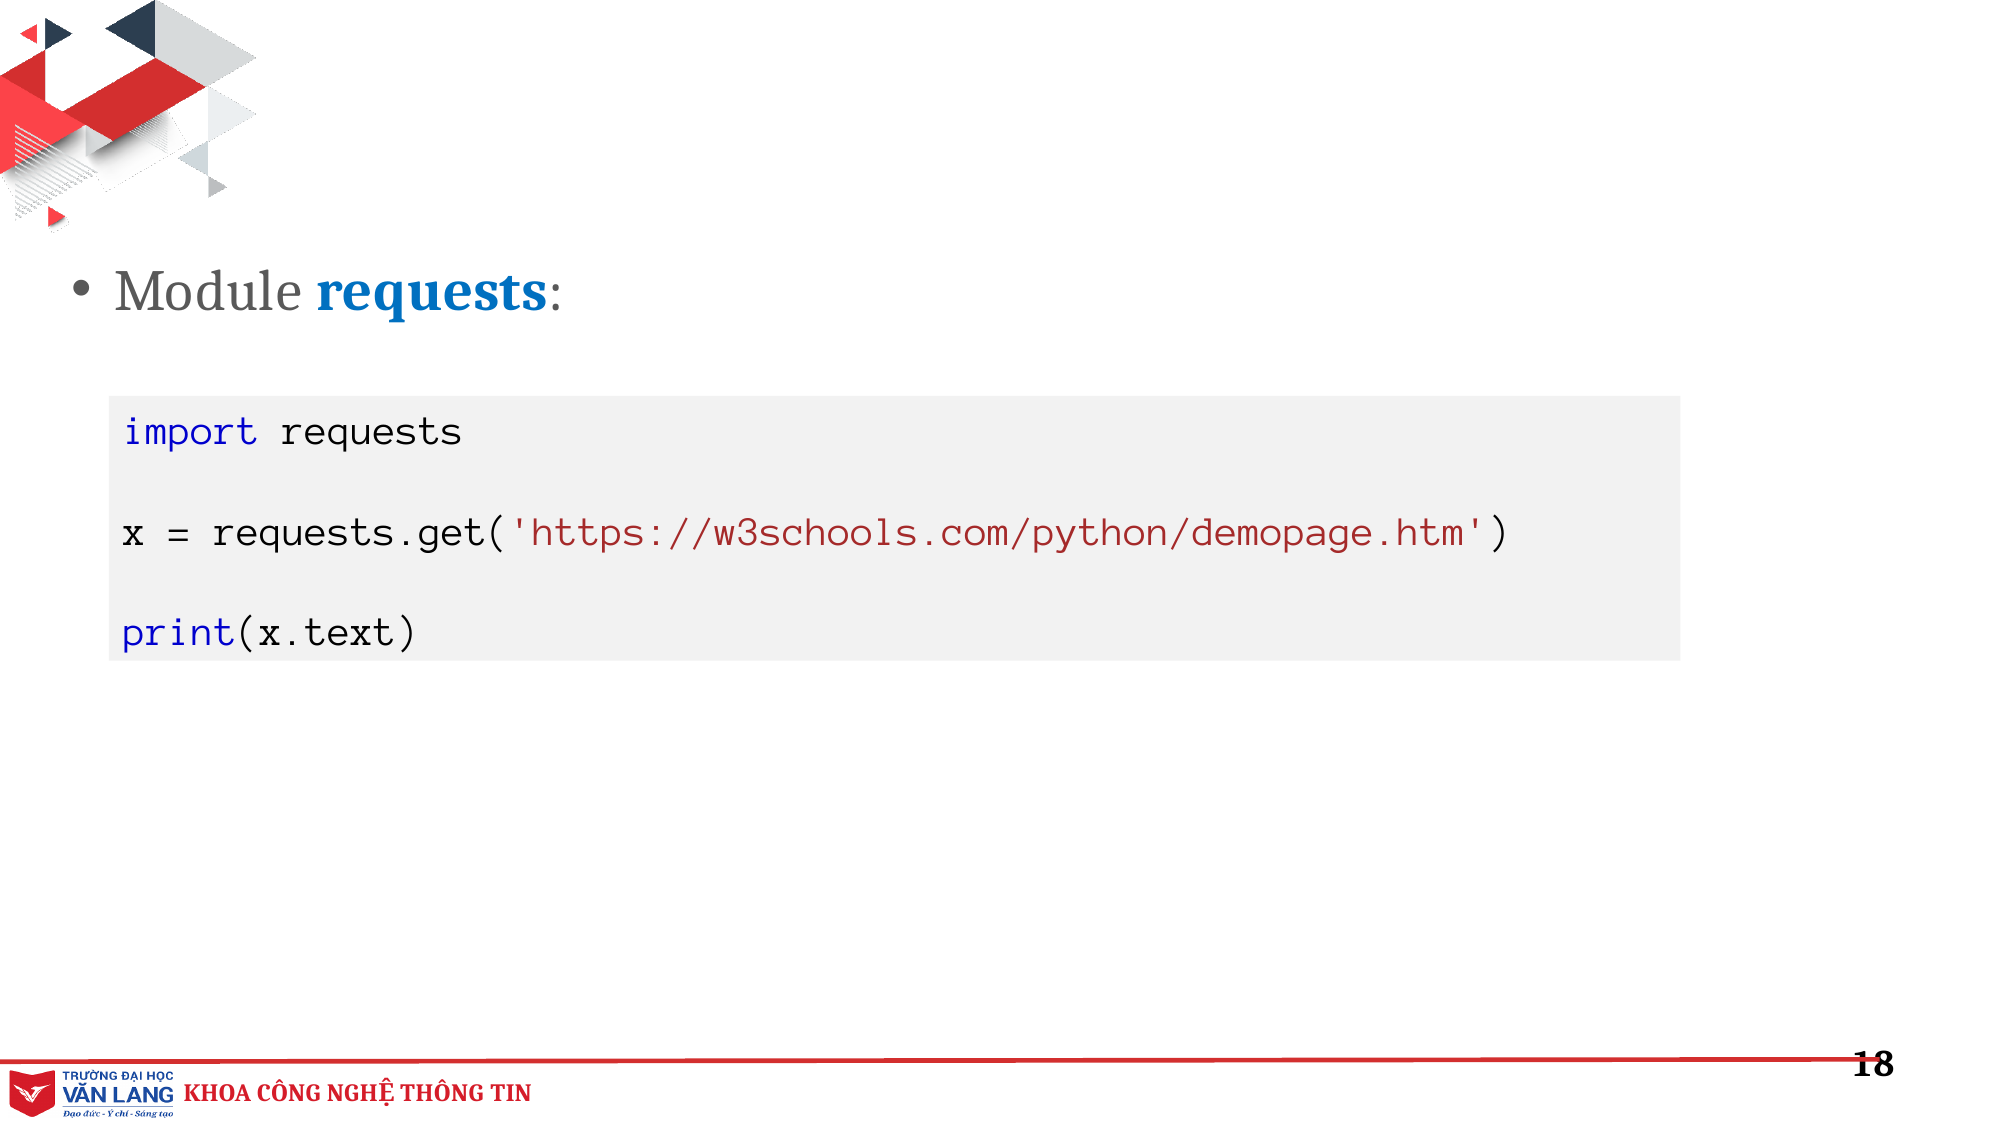

Module requests:

import requests
x = requests.get('https://w3schools.com/python/demopage.htm')
print(x.text)